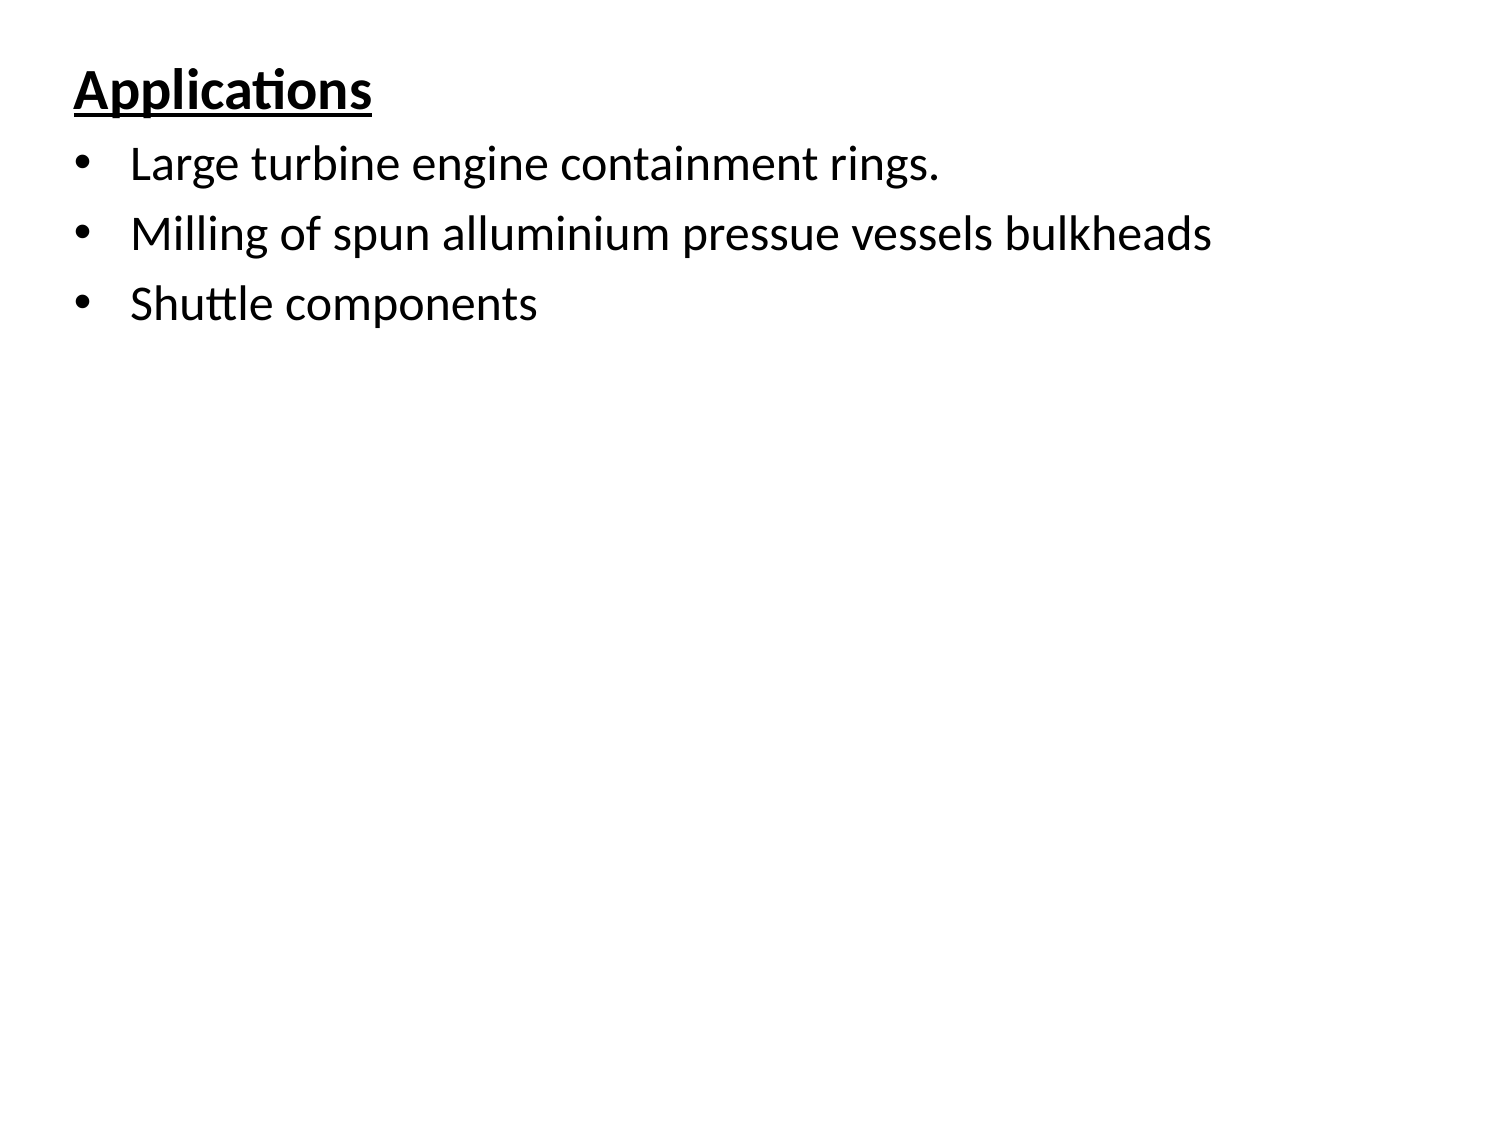

Applications
Large turbine engine containment rings.
Milling of spun alluminium pressue vessels bulkheads
Shuttle components